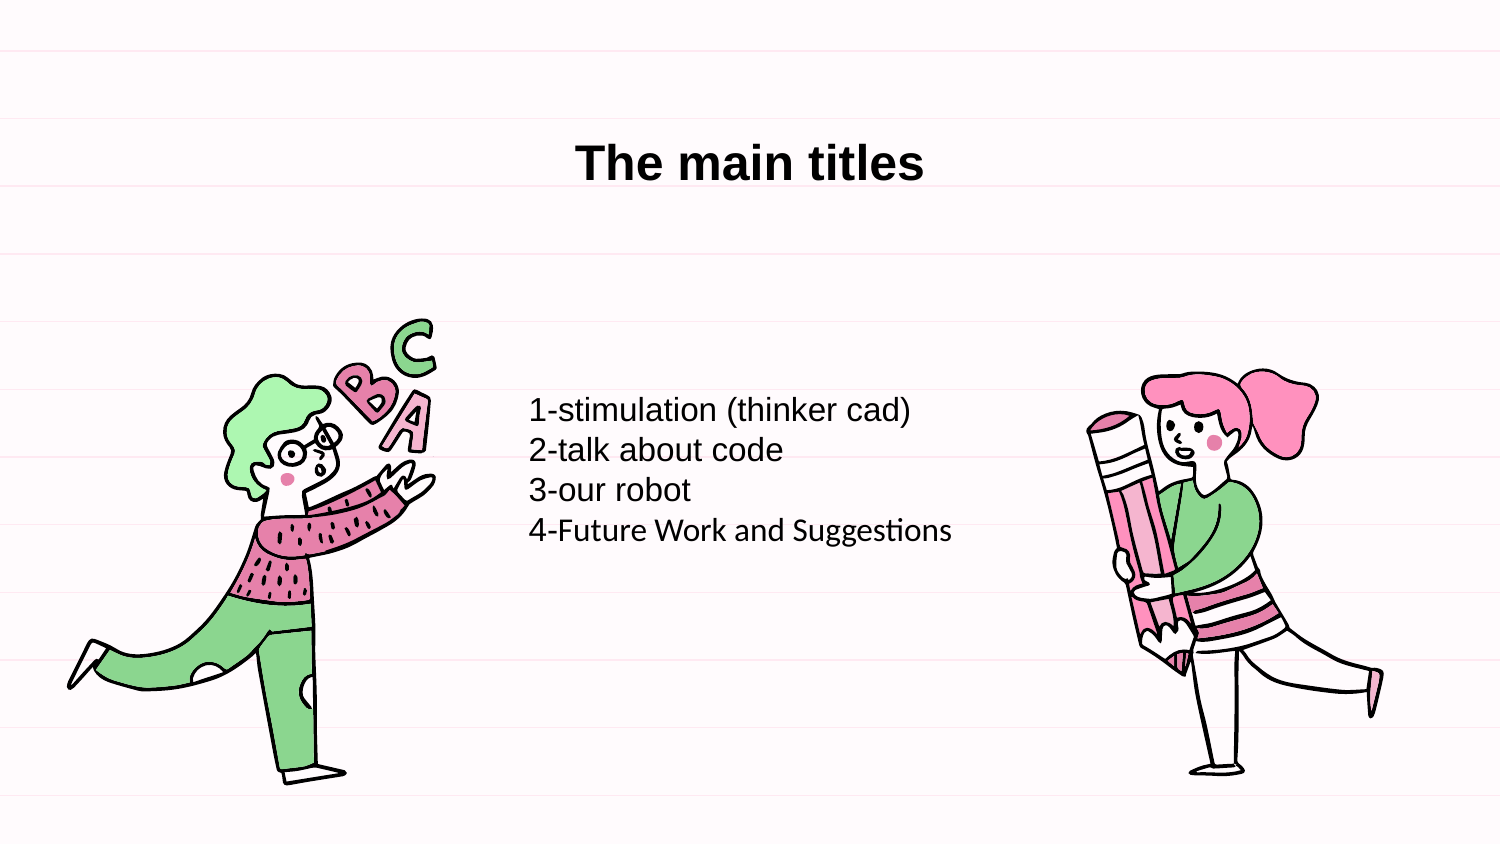

# The main titles

1-stimulation (thinker cad)
2-talk about code
3-our robot
4-Future Work and Suggestions